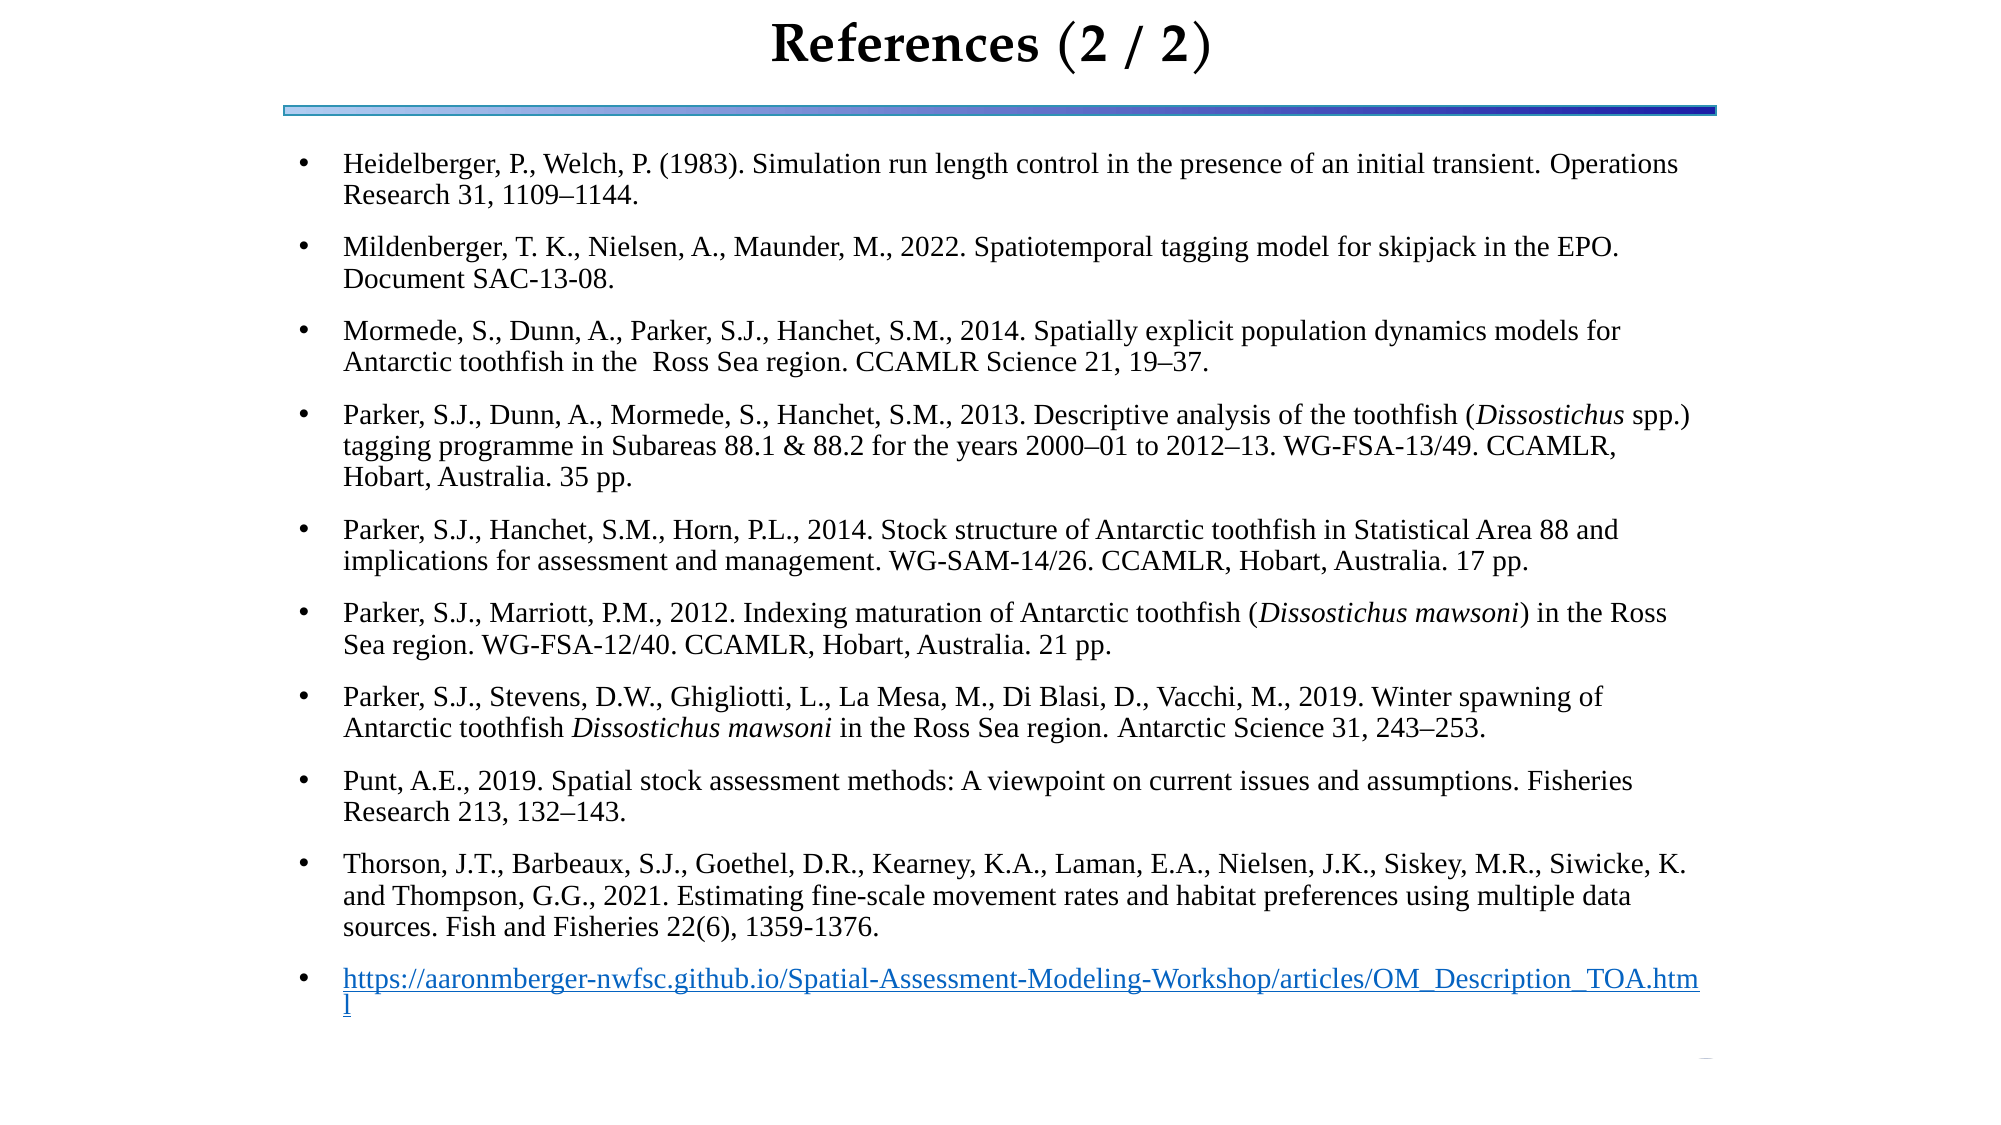

References (2 / 2)

Heidelberger, P., Welch, P. (1983). Simulation run length control in the presence of an initial transient. Operations Research 31, 1109–1144.
Mildenberger, T. K., Nielsen, A., Maunder, M., 2022. Spatiotemporal tagging model for skipjack in the EPO. Document SAC-13-08.
Mormede, S., Dunn, A., Parker, S.J., Hanchet, S.M., 2014. Spatially explicit population dynamics models for Antarctic toothfish in the  Ross Sea region. CCAMLR Science 21, 19–37.
Parker, S.J., Dunn, A., Mormede, S., Hanchet, S.M., 2013. Descriptive analysis of the toothfish (Dissostichus spp.) tagging programme in Subareas 88.1 & 88.2 for the years 2000–01 to 2012–13. WG-FSA-13/49. CCAMLR, Hobart, Australia. 35 pp.
Parker, S.J., Hanchet, S.M., Horn, P.L., 2014. Stock structure of Antarctic toothfish in Statistical Area 88 and implications for assessment and management. WG-SAM-14/26. CCAMLR, Hobart, Australia. 17 pp.
Parker, S.J., Marriott, P.M., 2012. Indexing maturation of Antarctic toothfish (Dissostichus mawsoni) in the Ross Sea region. WG-FSA-12/40. CCAMLR, Hobart, Australia. 21 pp.
Parker, S.J., Stevens, D.W., Ghigliotti, L., La Mesa, M., Di Blasi, D., Vacchi, M., 2019. Winter spawning of Antarctic toothfish Dissostichus mawsoni in the Ross Sea region. Antarctic Science 31, 243–253.
Punt, A.E., 2019. Spatial stock assessment methods: A viewpoint on current issues and assumptions. Fisheries Research 213, 132–143.
Thorson, J.T., Barbeaux, S.J., Goethel, D.R., Kearney, K.A., Laman, E.A., Nielsen, J.K., Siskey, M.R., Siwicke, K. and Thompson, G.G., 2021. Estimating fine-scale movement rates and habitat preferences using multiple data sources. Fish and Fisheries 22(6), 1359-1376.
https://aaronmberger-nwfsc.github.io/Spatial-Assessment-Modeling-Workshop/articles/OM_Description_TOA.html